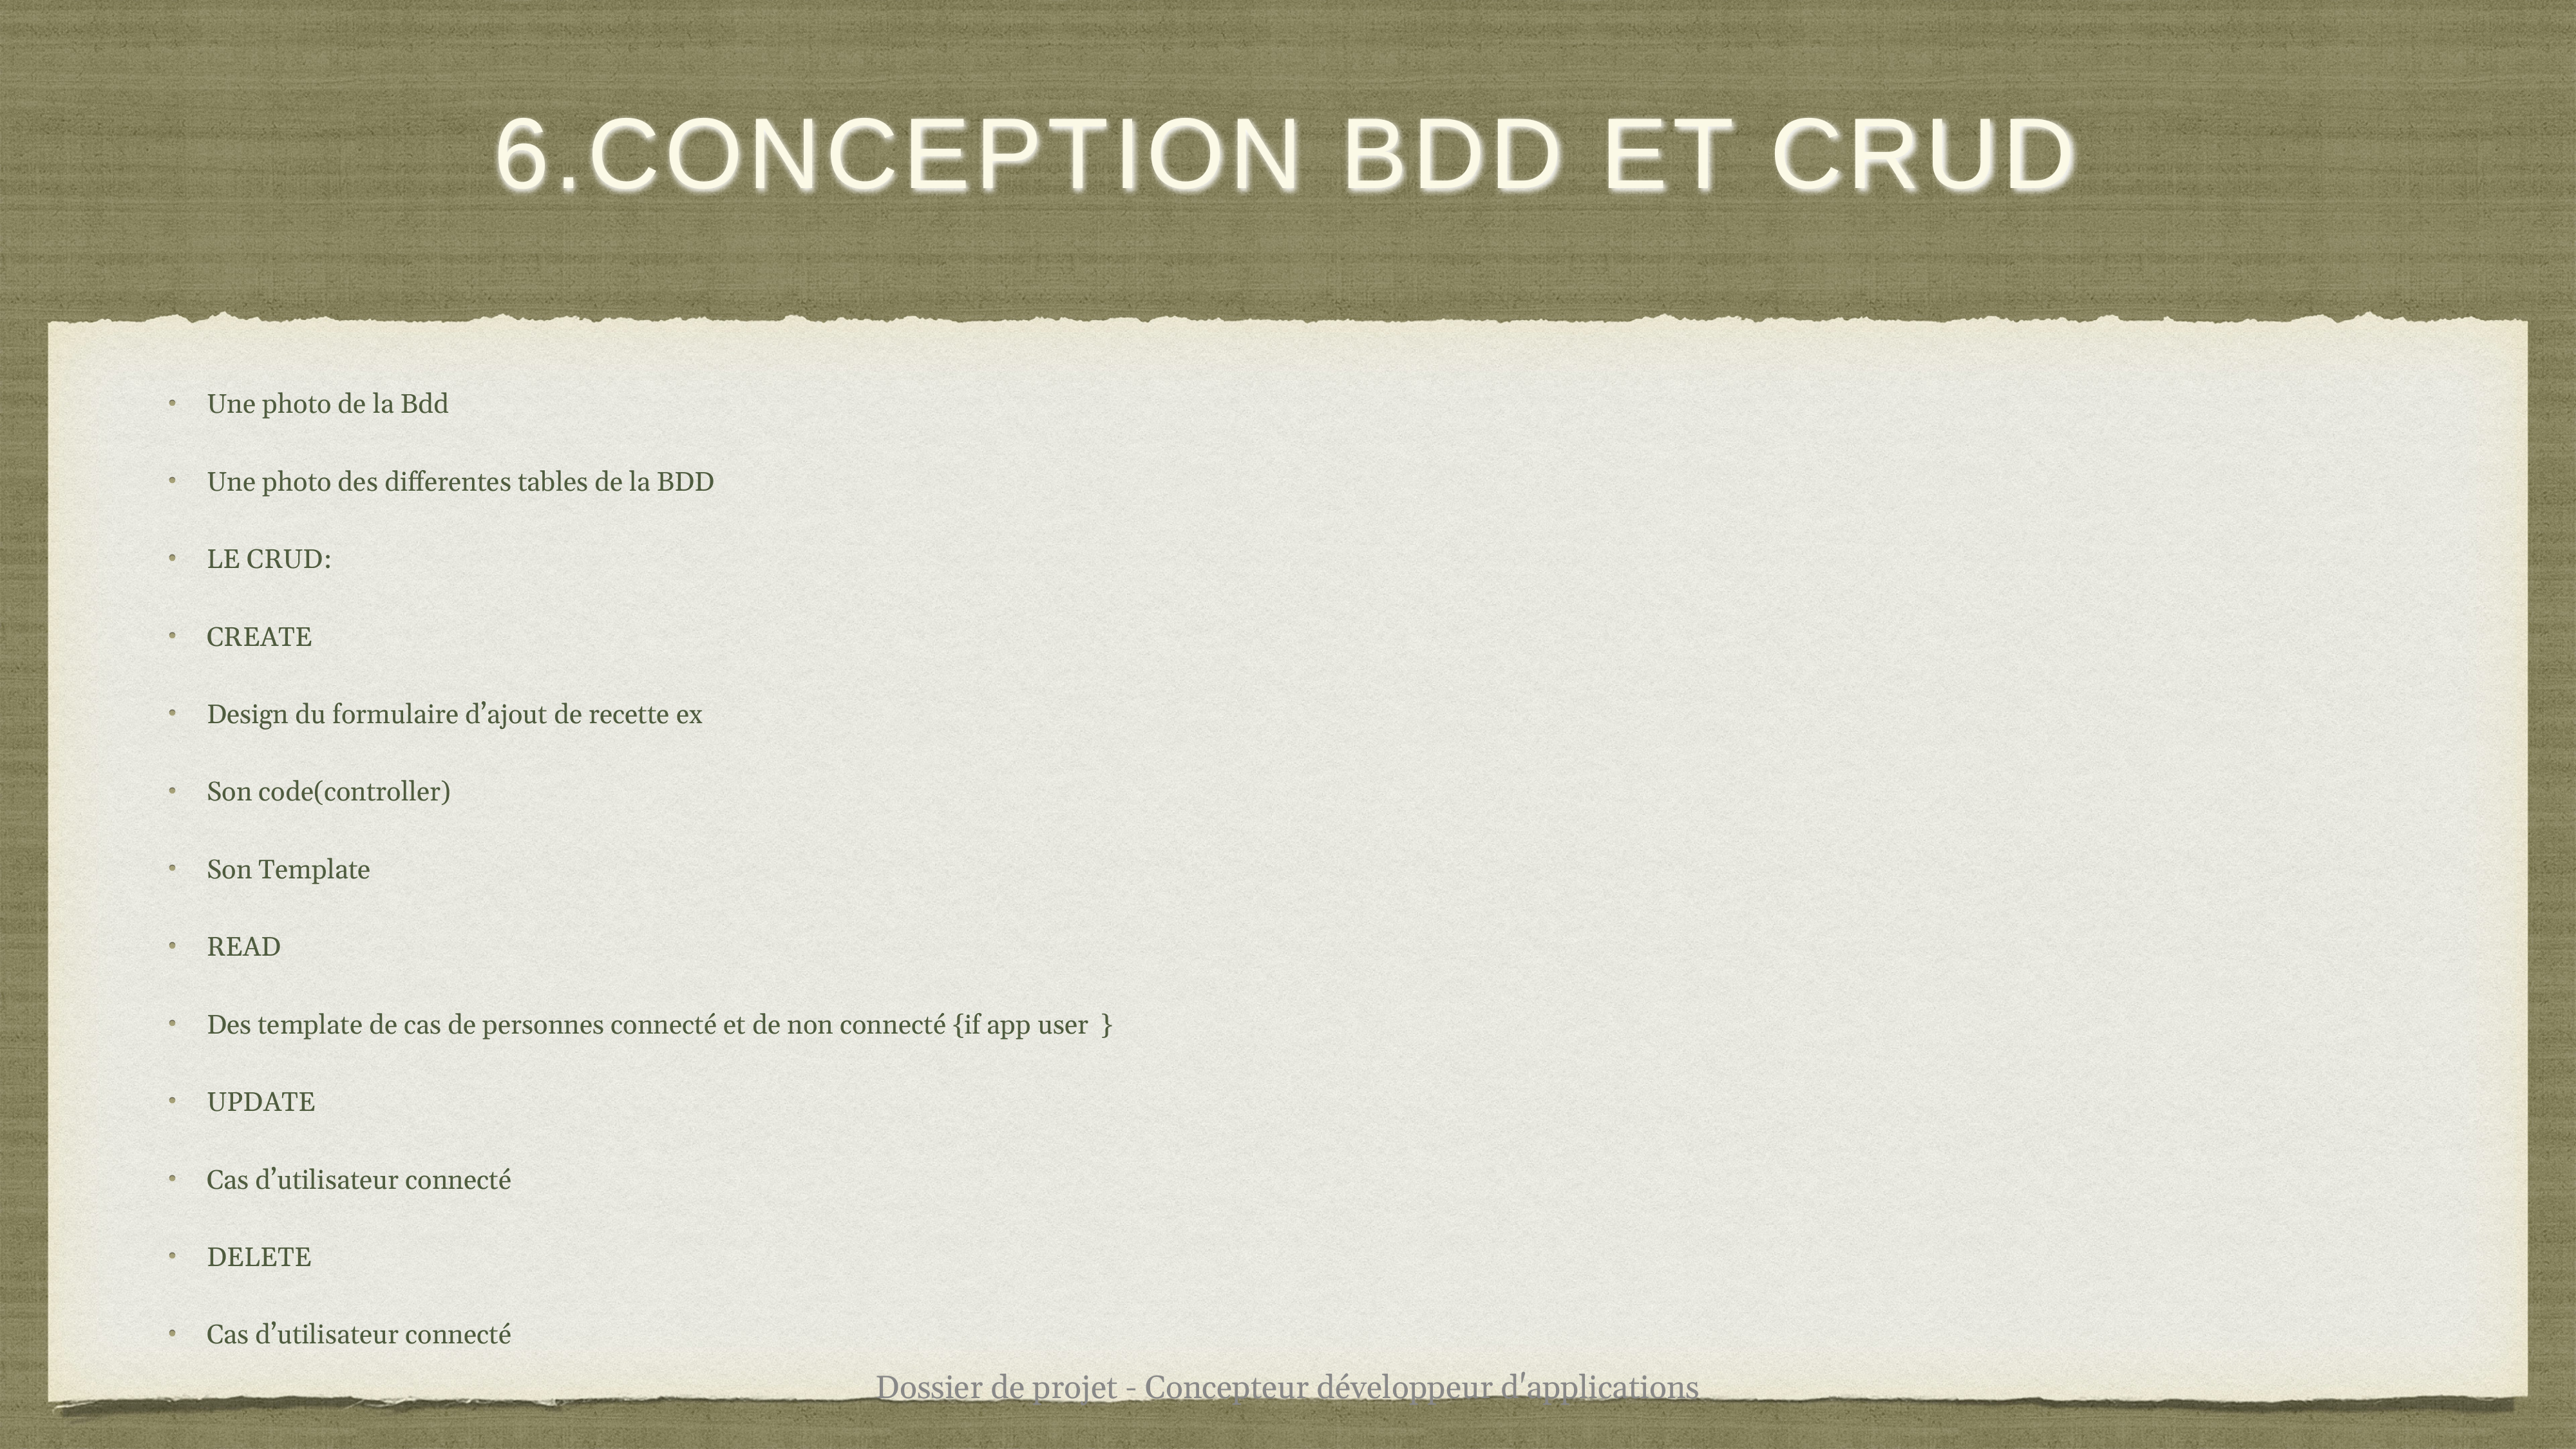

# 6.Conception BDD et CRUD
Une photo de la Bdd
Une photo des differentes tables de la BDD
LE CRUD:
CREATE
Design du formulaire d’ajout de recette ex
Son code(controller)
Son Template
READ
Des template de cas de personnes connecté et de non connecté {if app user  }
UPDATE
Cas d’utilisateur connecté
DELETE
Cas d’utilisateur connecté
Dossier de projet - Concepteur développeur d'applications